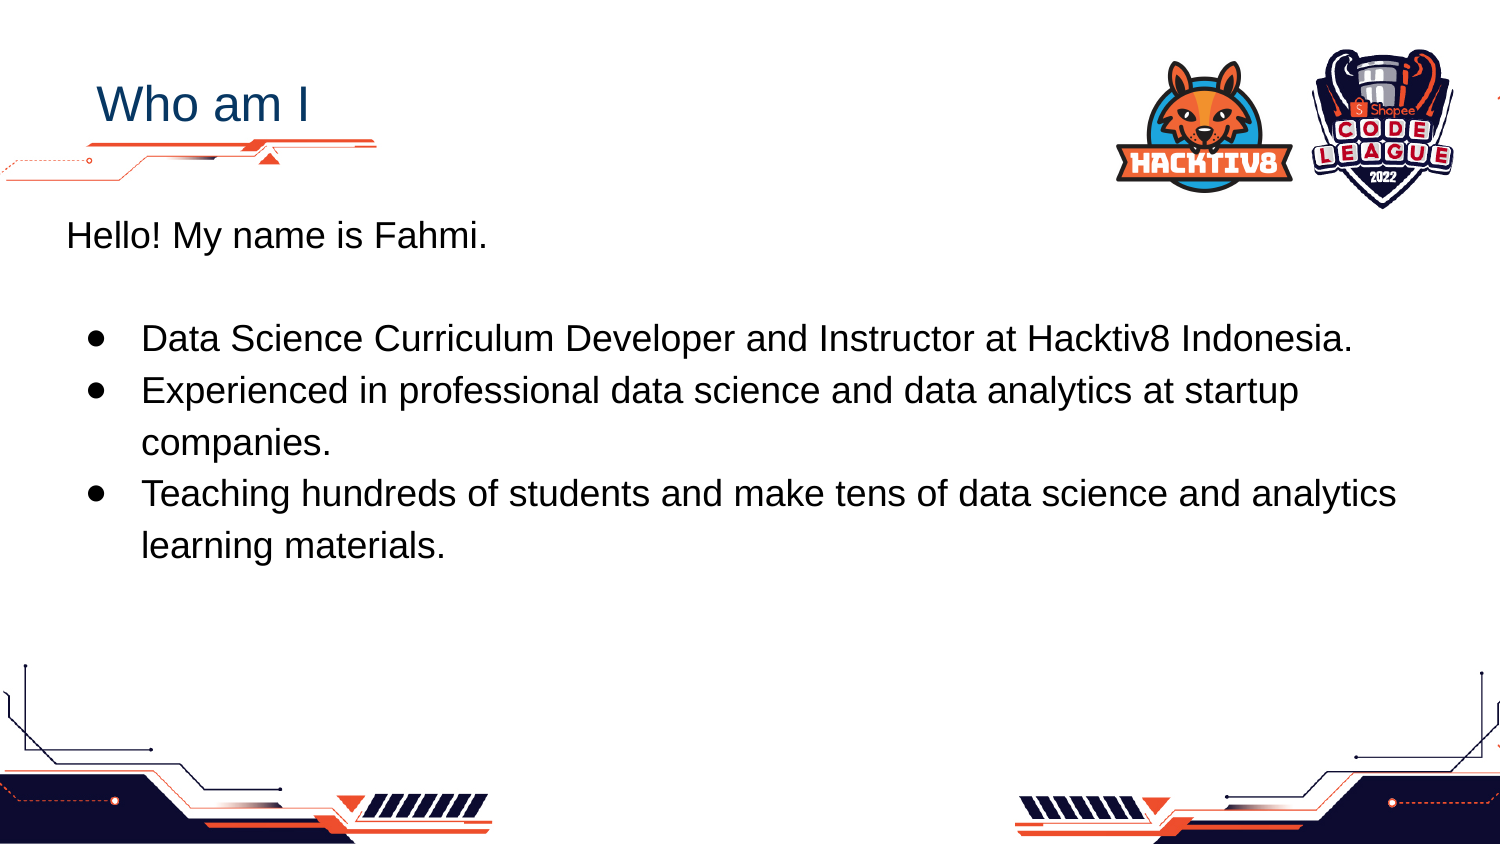

Who am I
Hello! My name is Fahmi.

Data Science Curriculum Developer and Instructor at Hacktiv8 Indonesia.
Experienced in professional data science and data analytics at startup companies.
Teaching hundreds of students and make tens of data science and analytics learning materials.